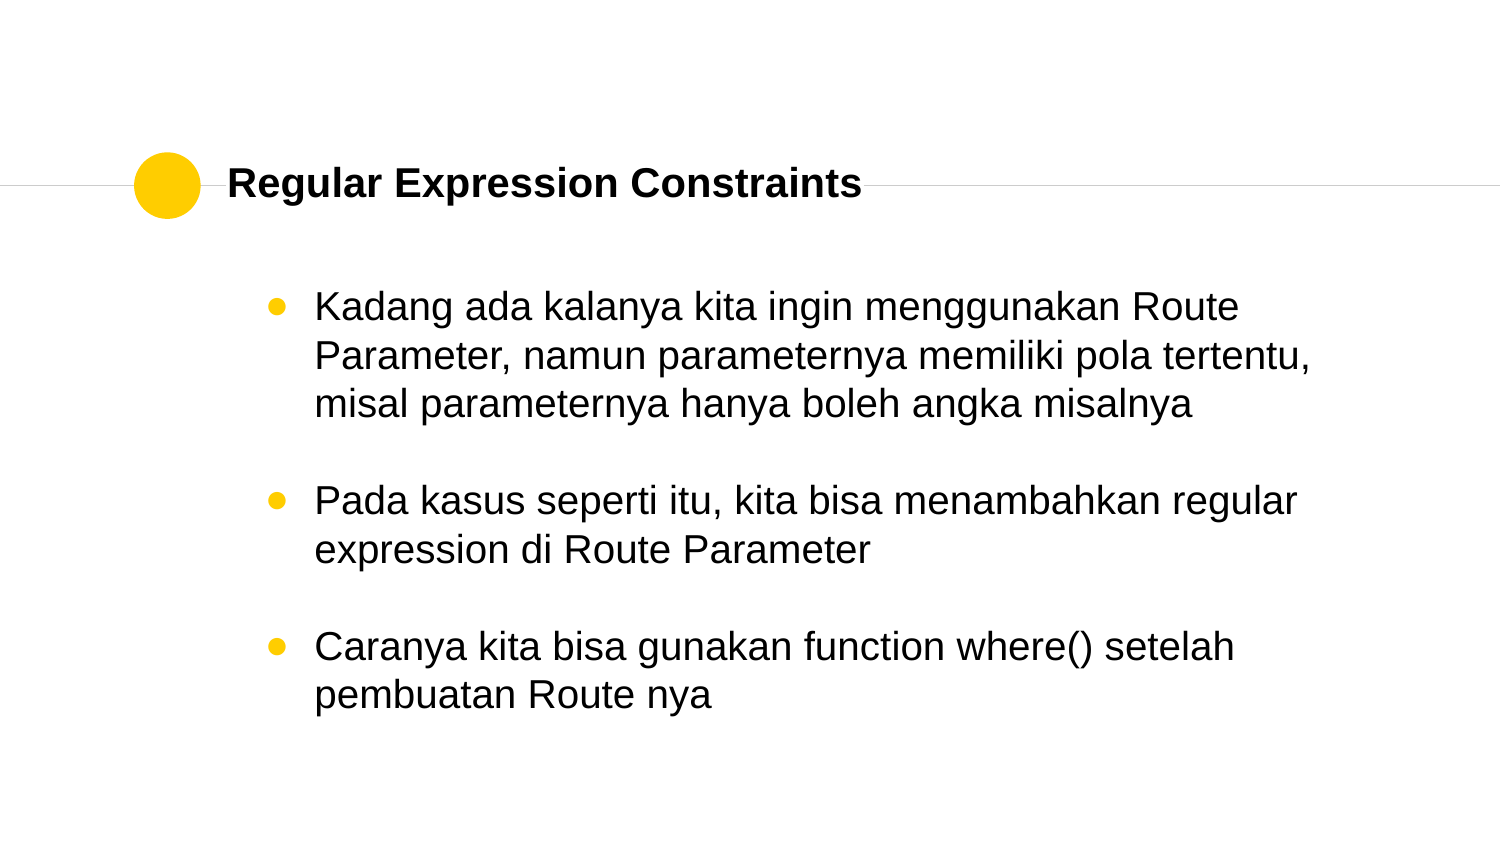

# Regular Expression Constraints
Kadang ada kalanya kita ingin menggunakan Route Parameter, namun parameternya memiliki pola tertentu, misal parameternya hanya boleh angka misalnya

Pada kasus seperti itu, kita bisa menambahkan regular expression di Route Parameter

Caranya kita bisa gunakan function where() setelah pembuatan Route nya